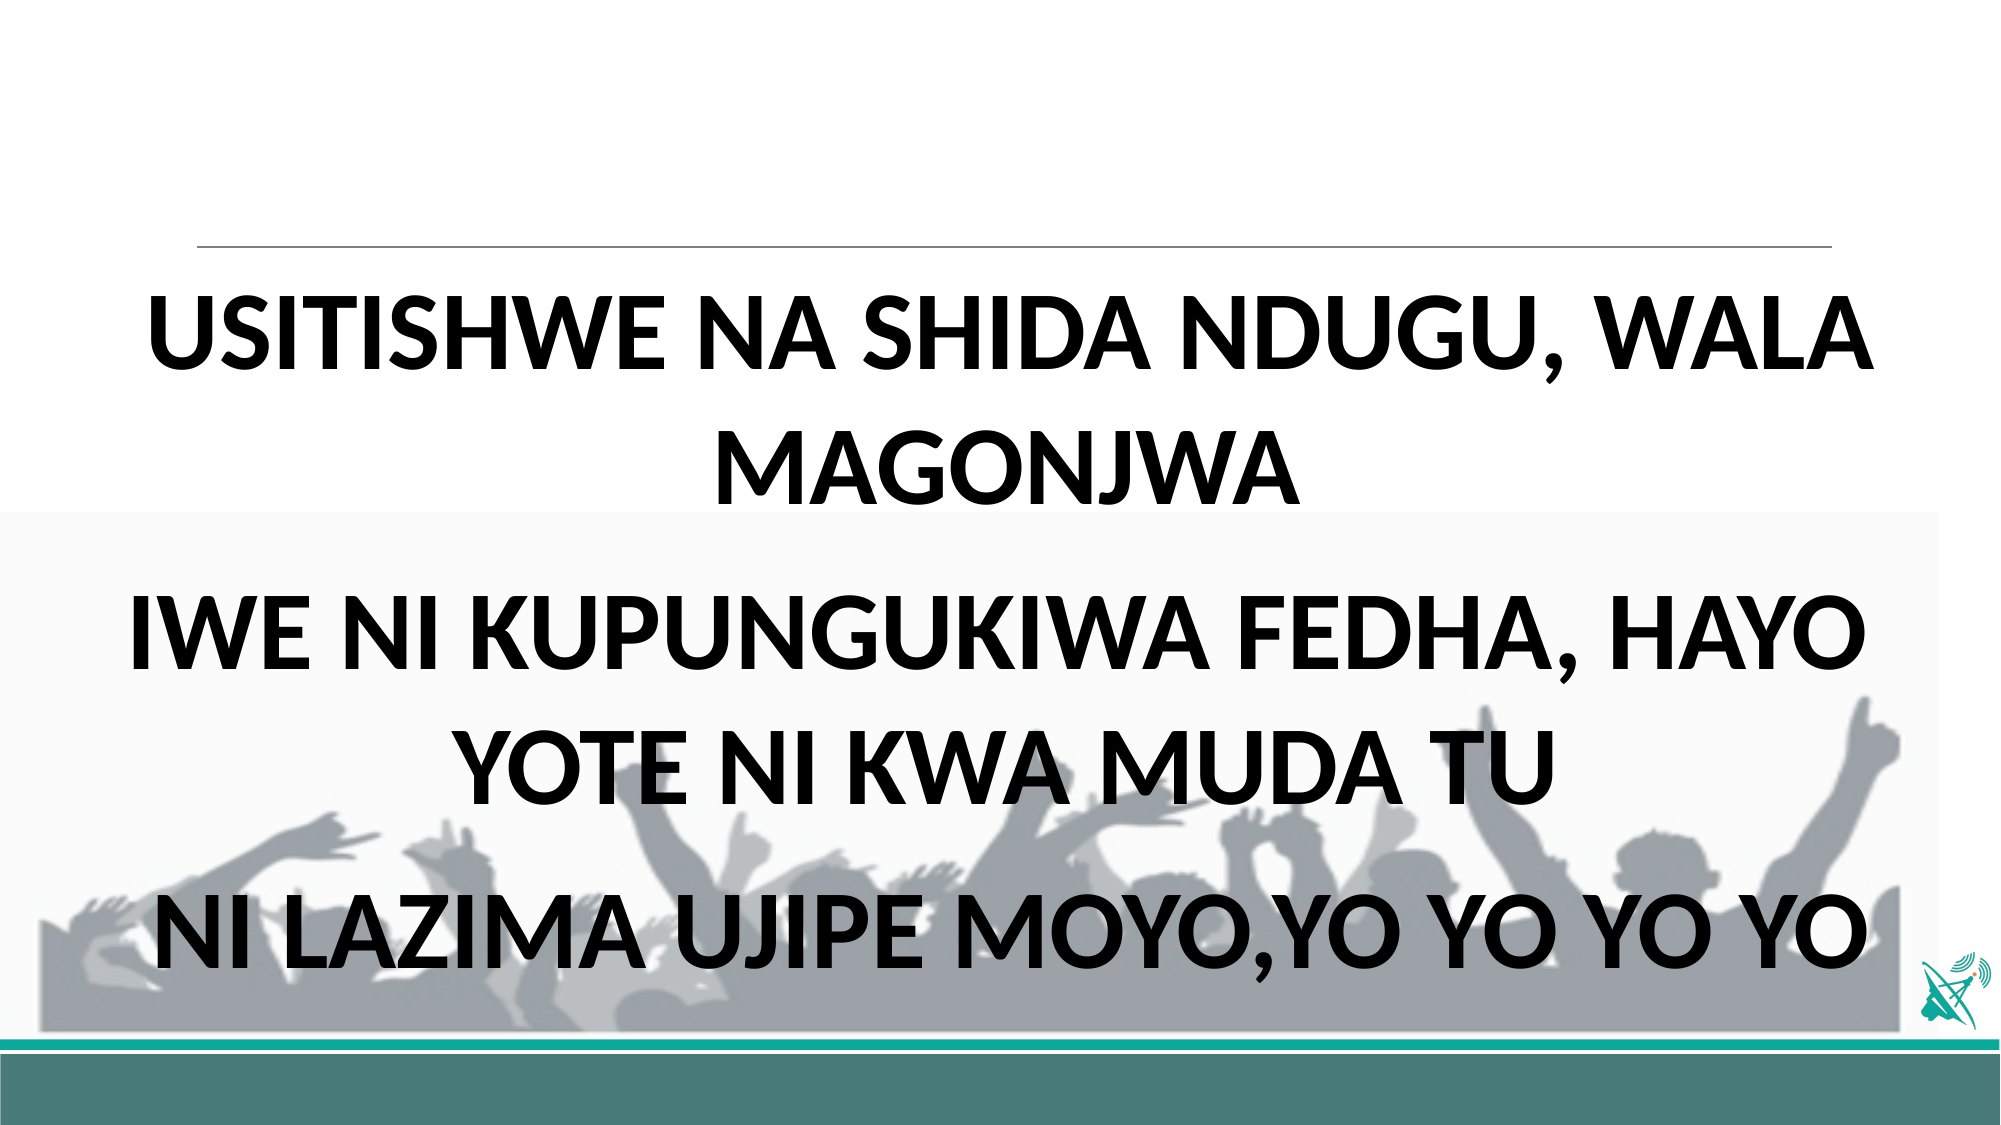

USITISHWE NA SHIDA NDUGU, WALA MAGONJWA
IWE NI KUPUNGUKIWA FEDHA, HAYO  YOTE NI KWA MUDA TU
NI LAZIMA UJIPE MOYO,YO YO YO YO